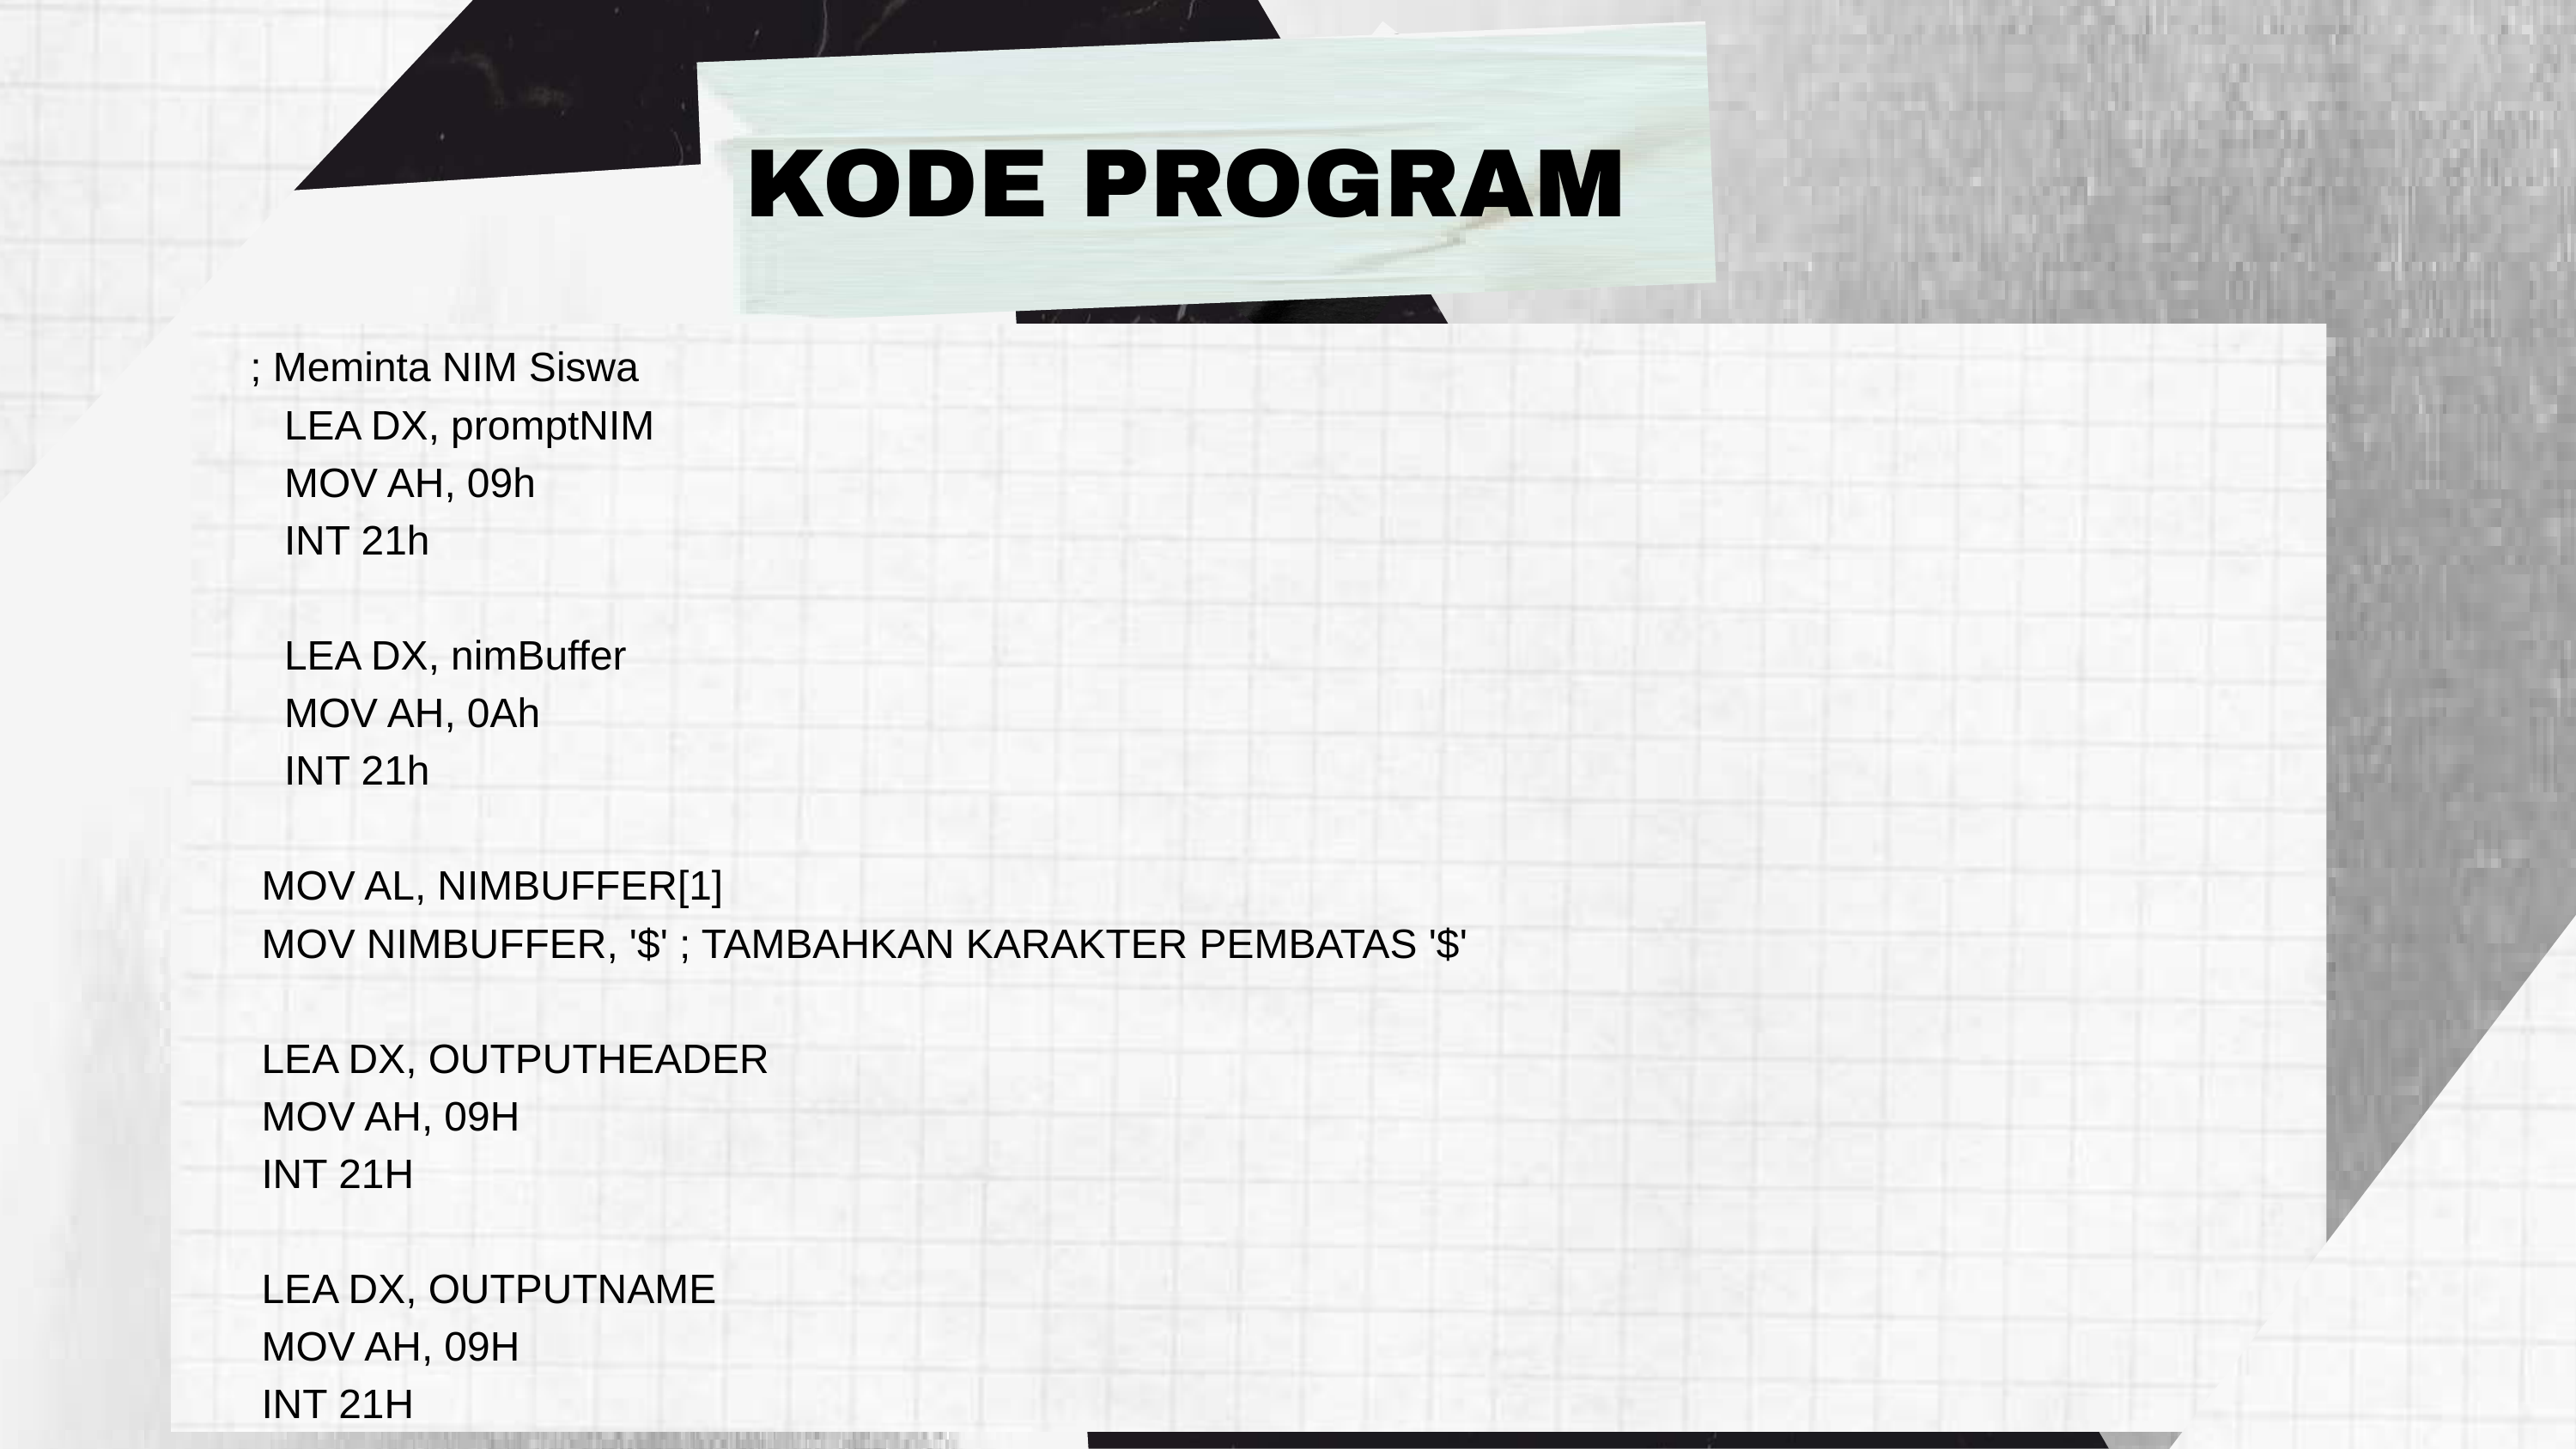

KODE PROGRAM

; Meminta NIM Siswa
   LEA DX, promptNIM
   MOV AH, 09h
   INT 21h

   LEA DX, nimBuffer
   MOV AH, 0Ah
   INT 21h

 MOV AL, NIMBUFFER[1]
 MOV NIMBUFFER, '$' ; TAMBAHKAN KARAKTER PEMBATAS '$'

 LEA DX, OUTPUTHEADER
 MOV AH, 09H
 INT 21H

 LEA DX, OUTPUTNAME
 MOV AH, 09H
 INT 21H